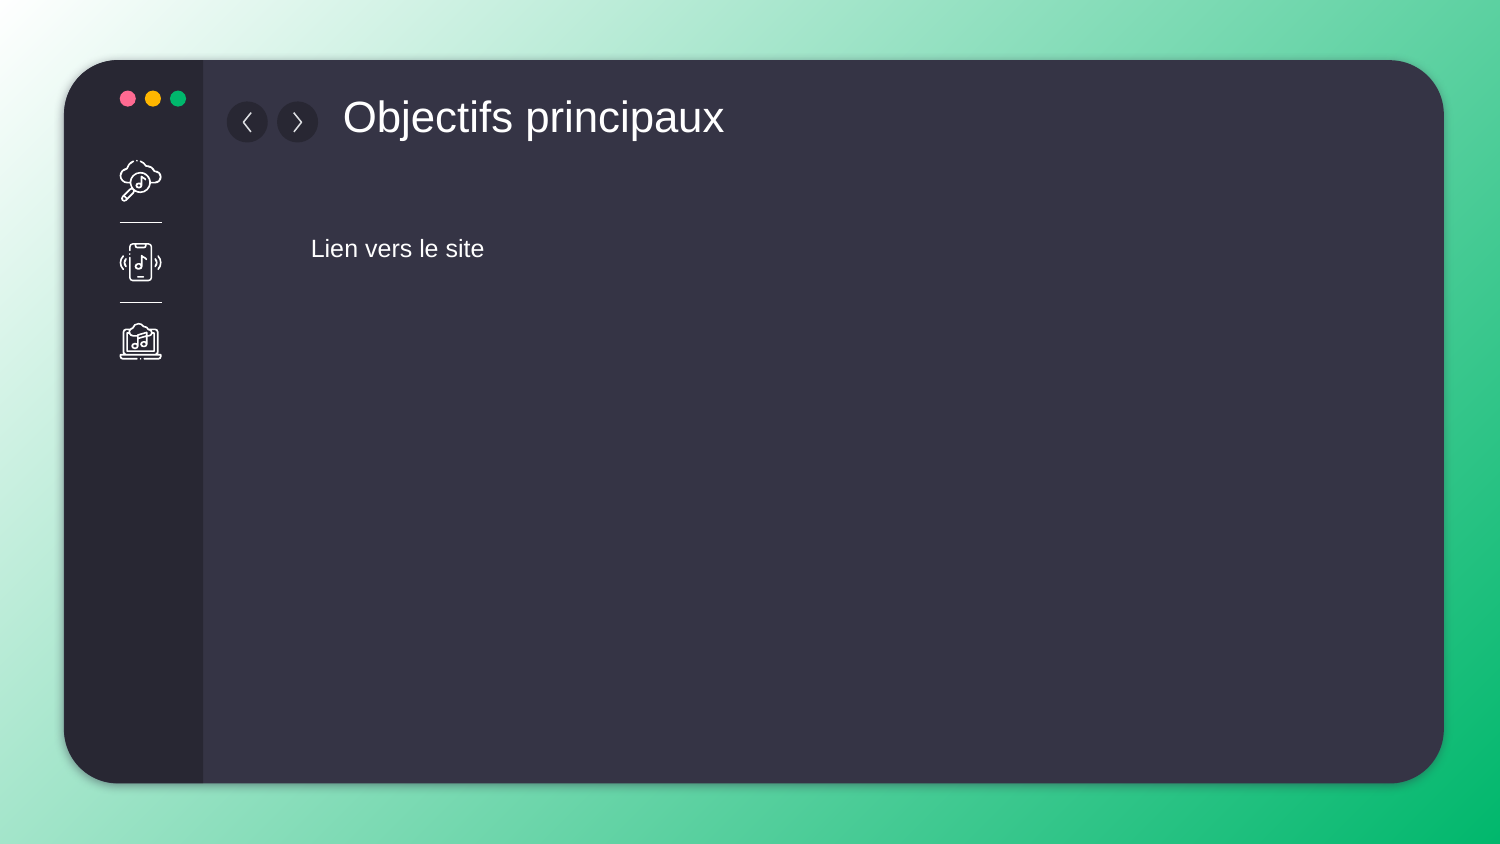

# Objectifs principaux

Lien vers le site